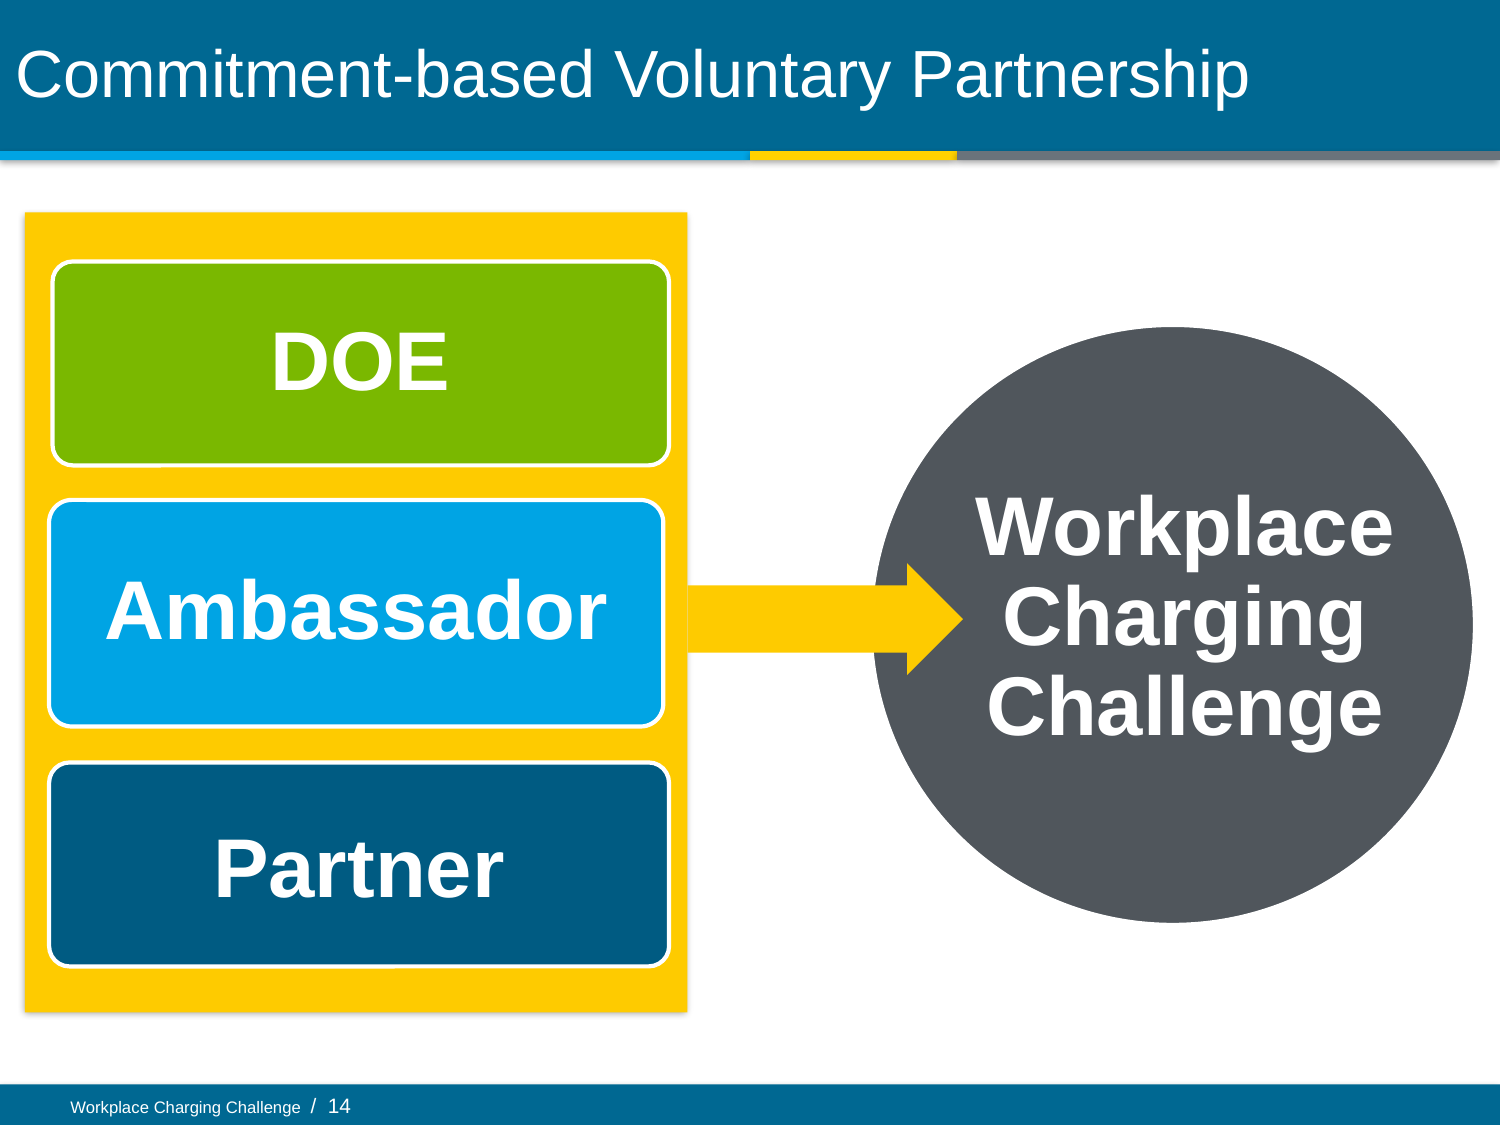

# Commitment-based Voluntary Partnership

DOE

Workplace Charging Challenge

Ambassador

Partner